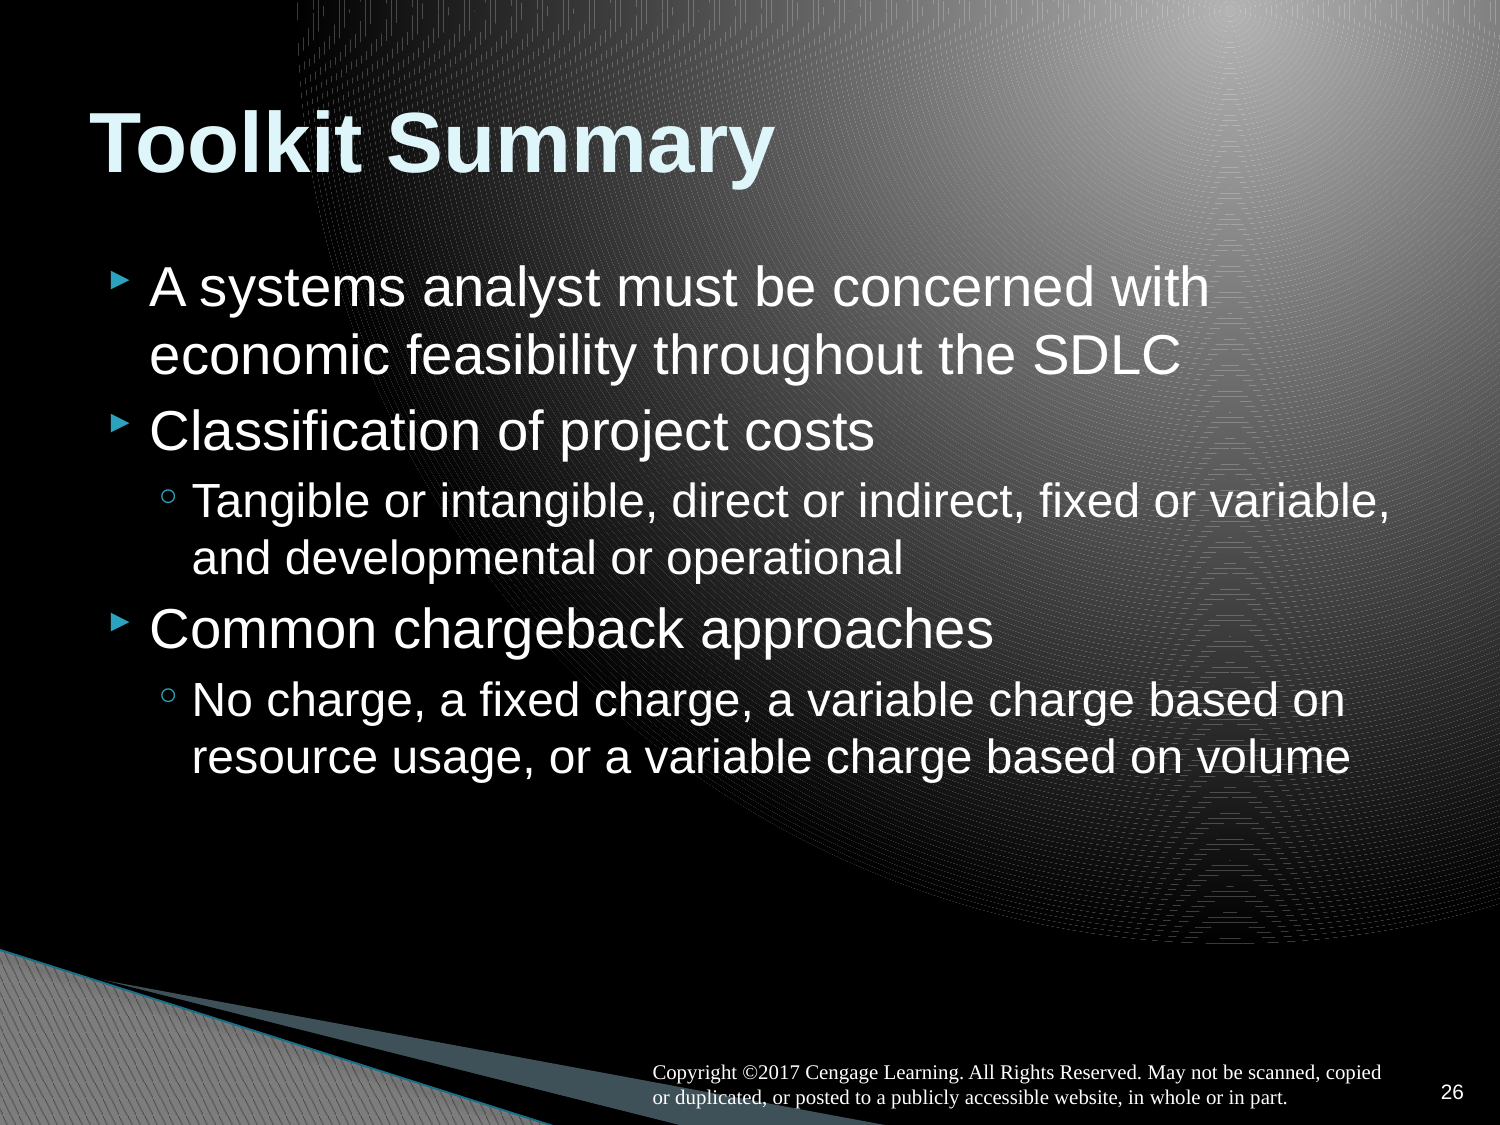

# Toolkit Summary
A systems analyst must be concerned with economic feasibility throughout the SDLC
Classification of project costs
Tangible or intangible, direct or indirect, fixed or variable, and developmental or operational
Common chargeback approaches
No charge, a fixed charge, a variable charge based on resource usage, or a variable charge based on volume

26